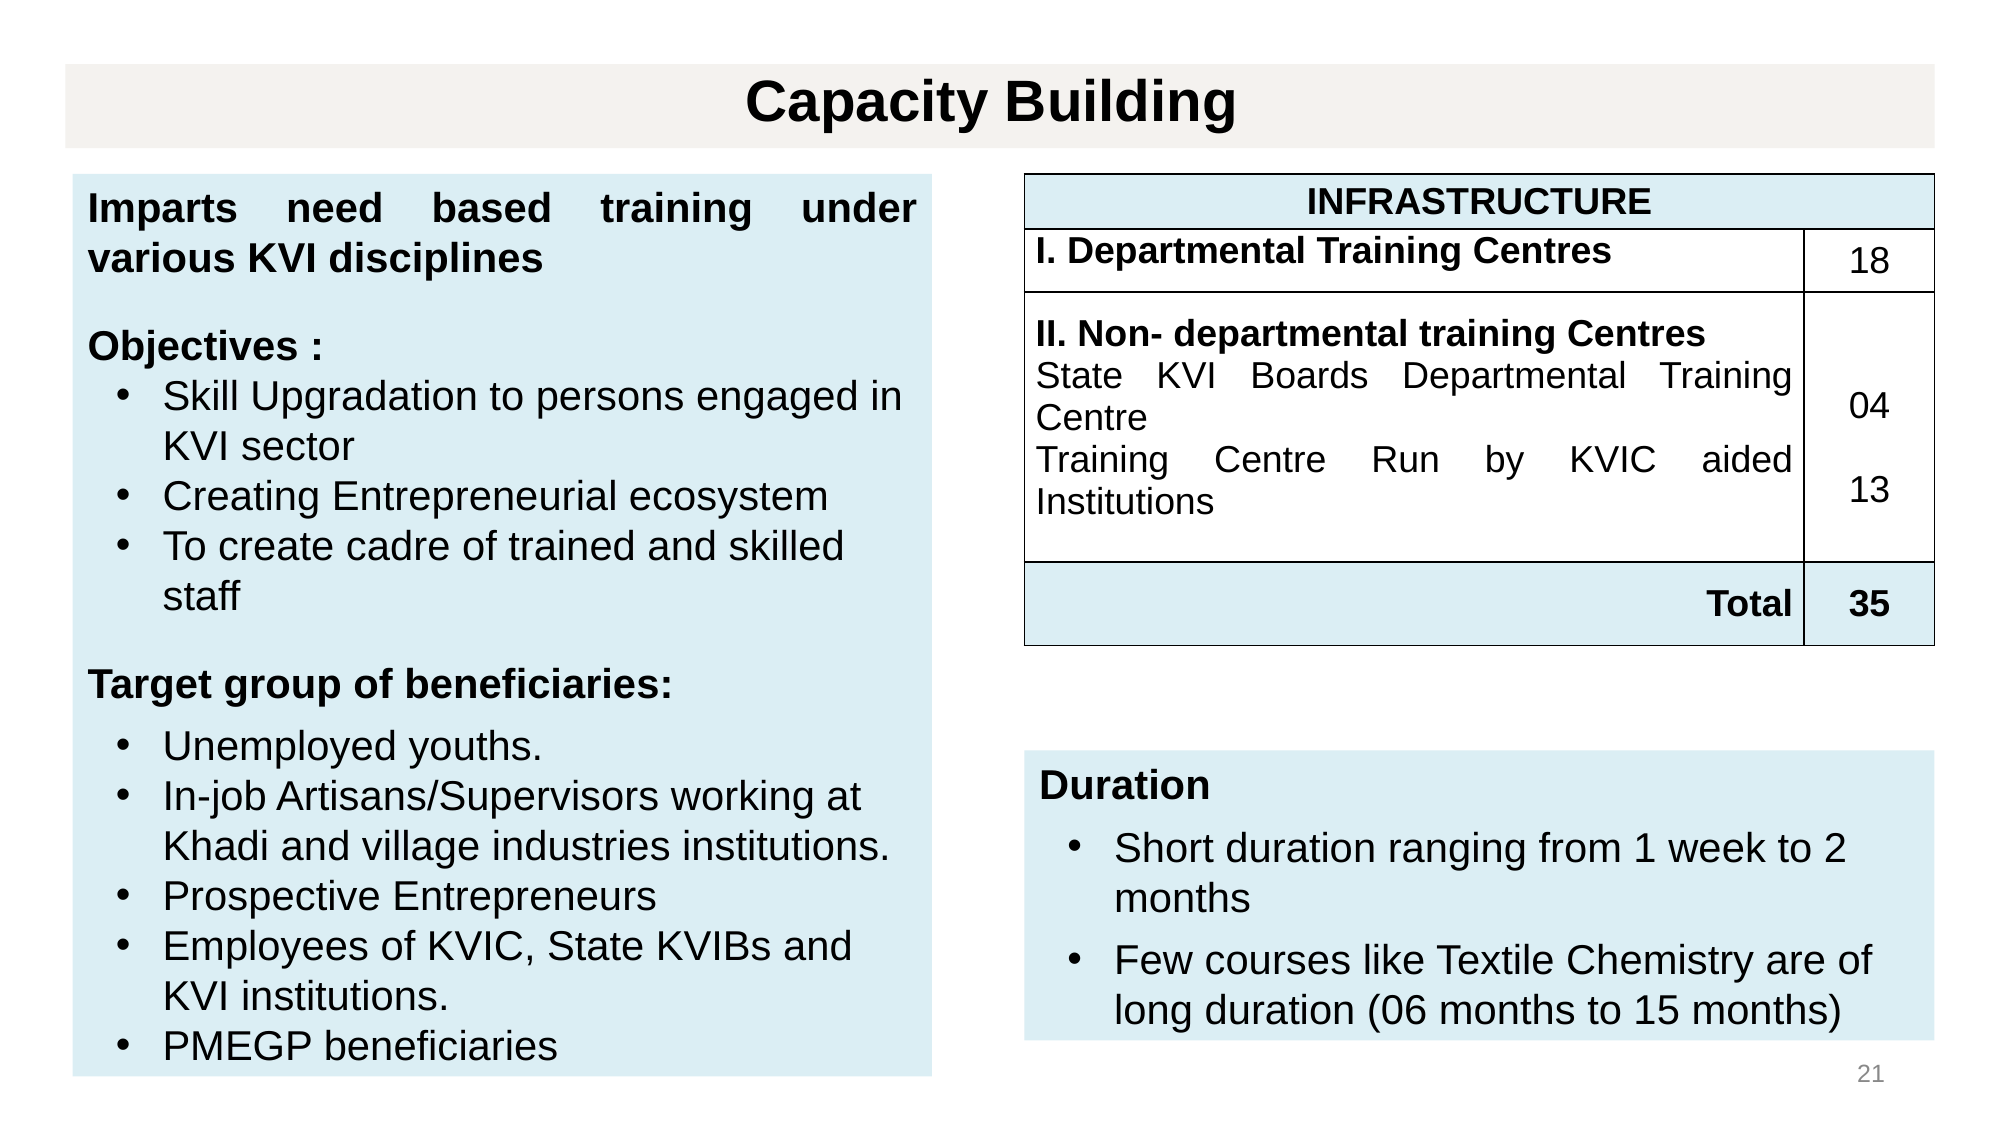

Capacity Building
Imparts need based training under various KVI disciplines
Objectives :
Skill Upgradation to persons engaged in KVI sector
Creating Entrepreneurial ecosystem
To create cadre of trained and skilled staff
Target group of beneficiaries:
Unemployed youths.
In-job Artisans/Supervisors working at Khadi and village industries institutions.
Prospective Entrepreneurs
Employees of KVIC, State KVIBs and KVI institutions.
PMEGP beneficiaries
| INFRASTRUCTURE |  |
| --- | --- |
| I. Departmental Training Centres | 18 |
| II. Non- departmental training Centres State KVI Boards Departmental Training Centre Training Centre Run by KVIC aided Institutions | 04 13 |
| Total | 35 |
Duration
Short duration ranging from 1 week to 2 months
Few courses like Textile Chemistry are of long duration (06 months to 15 months)
21